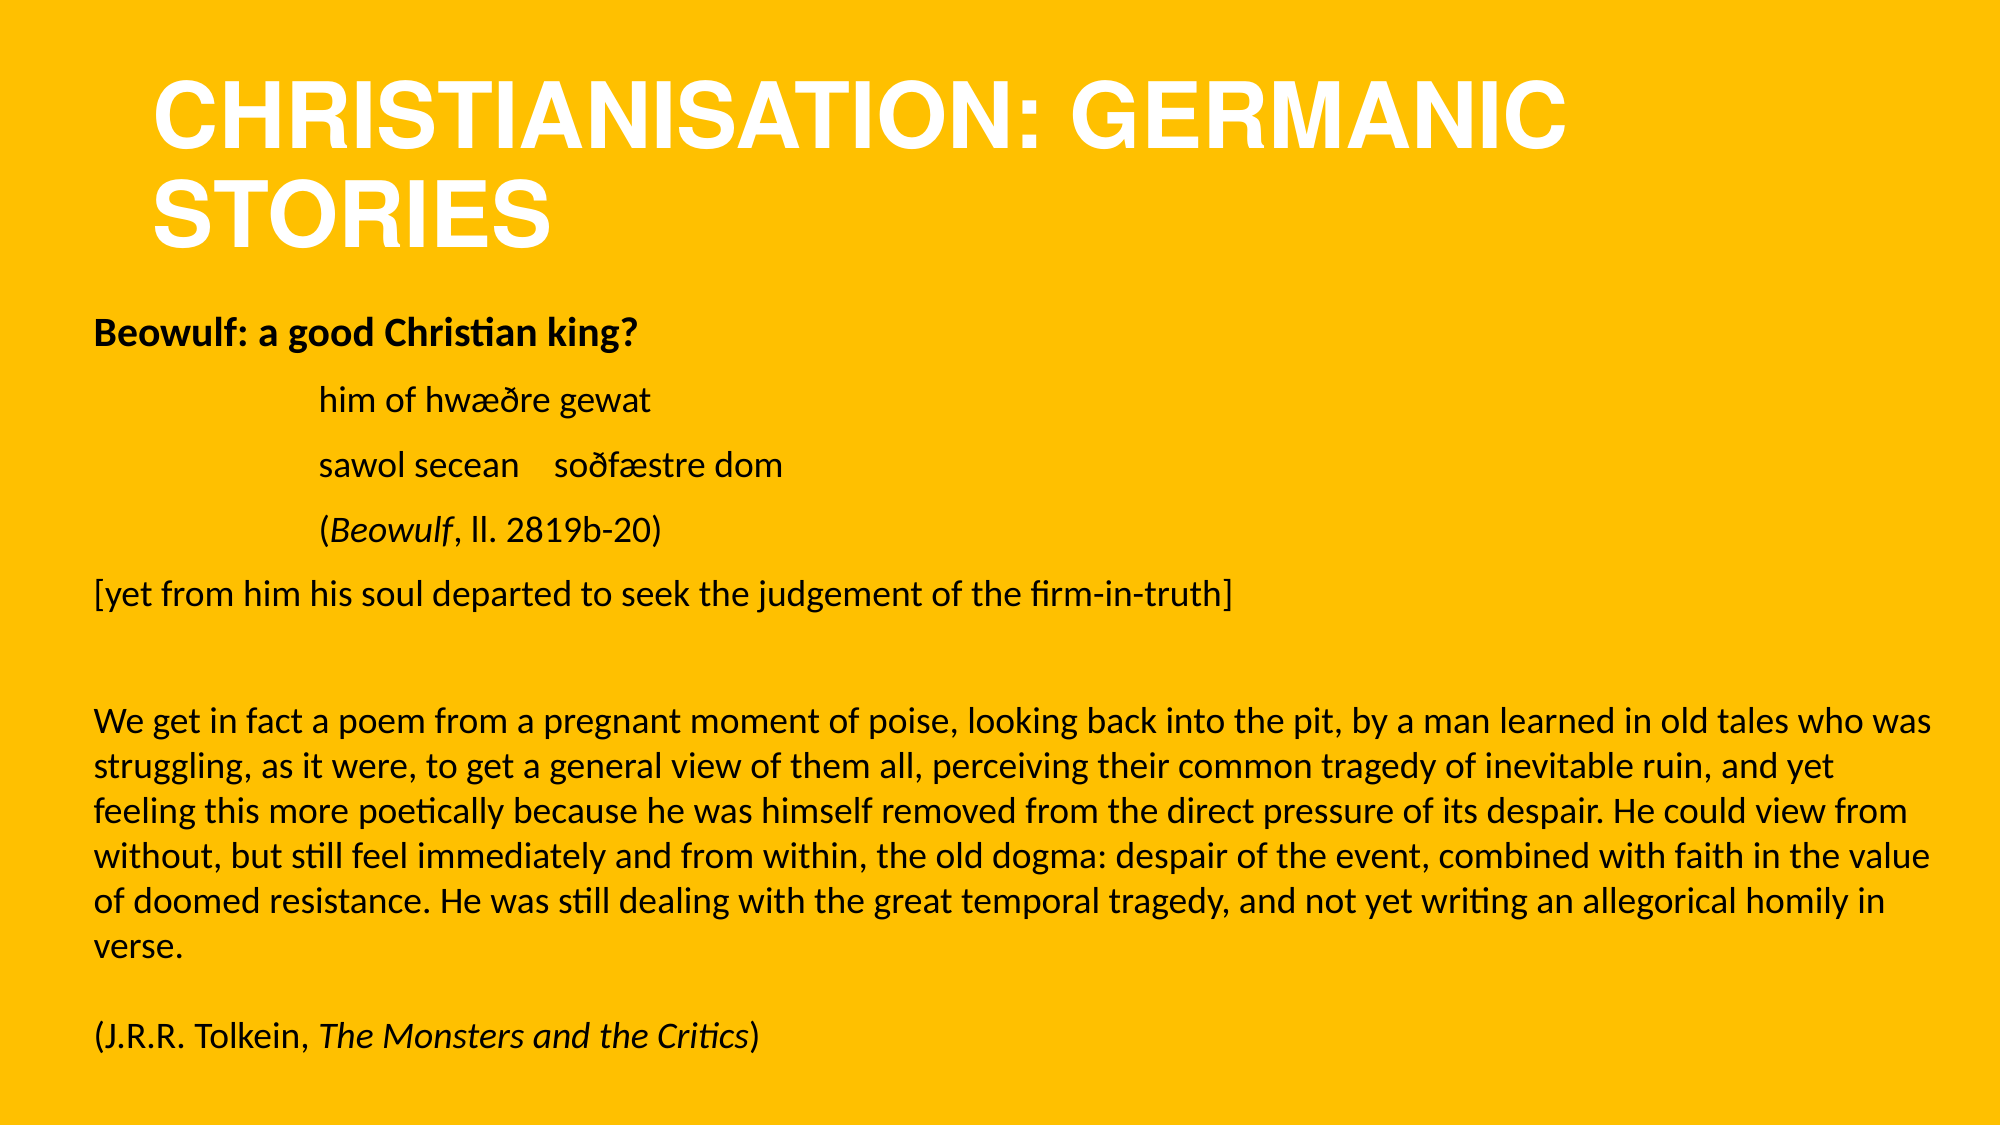

# CHRISTIANISATION: GERMANIC STORIES
Beowulf: a good Christian king?
him of hwæðre gewat
sawol secean    soðfæstre dom
(Beowulf, ll. 2819b-20)
[yet from him his soul departed to seek the judgement of the firm-in-truth]

We get in fact a poem from a pregnant moment of poise, looking back into the pit, by a man learned in old tales who was struggling, as it were, to get a general view of them all, perceiving their common tragedy of inevitable ruin, and yet feeling this more poetically because he was himself removed from the direct pressure of its despair. He could view from without, but still feel immediately and from within, the old dogma: despair of the event, combined with faith in the value of doomed resistance. He was still dealing with the great temporal tragedy, and not yet writing an allegorical homily in verse.

(J.R.R. Tolkein, The Monsters and the Critics)